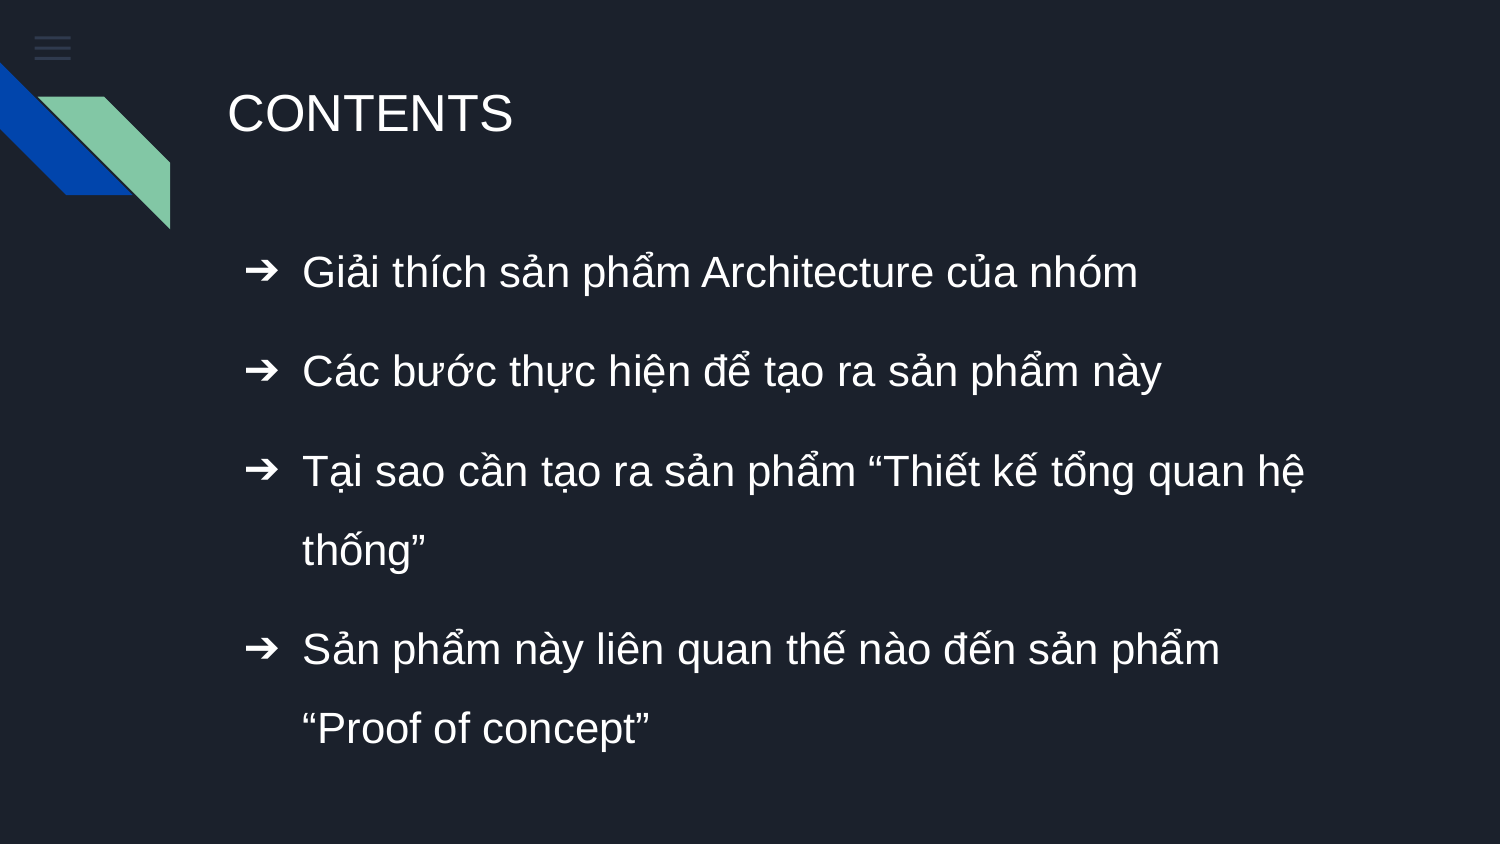

# CONTENTS
Giải thích sản phẩm Architecture của nhóm
Các bước thực hiện để tạo ra sản phẩm này
Tại sao cần tạo ra sản phẩm “Thiết kế tổng quan hệ thống”
Sản phẩm này liên quan thế nào đến sản phẩm “Proof of concept”